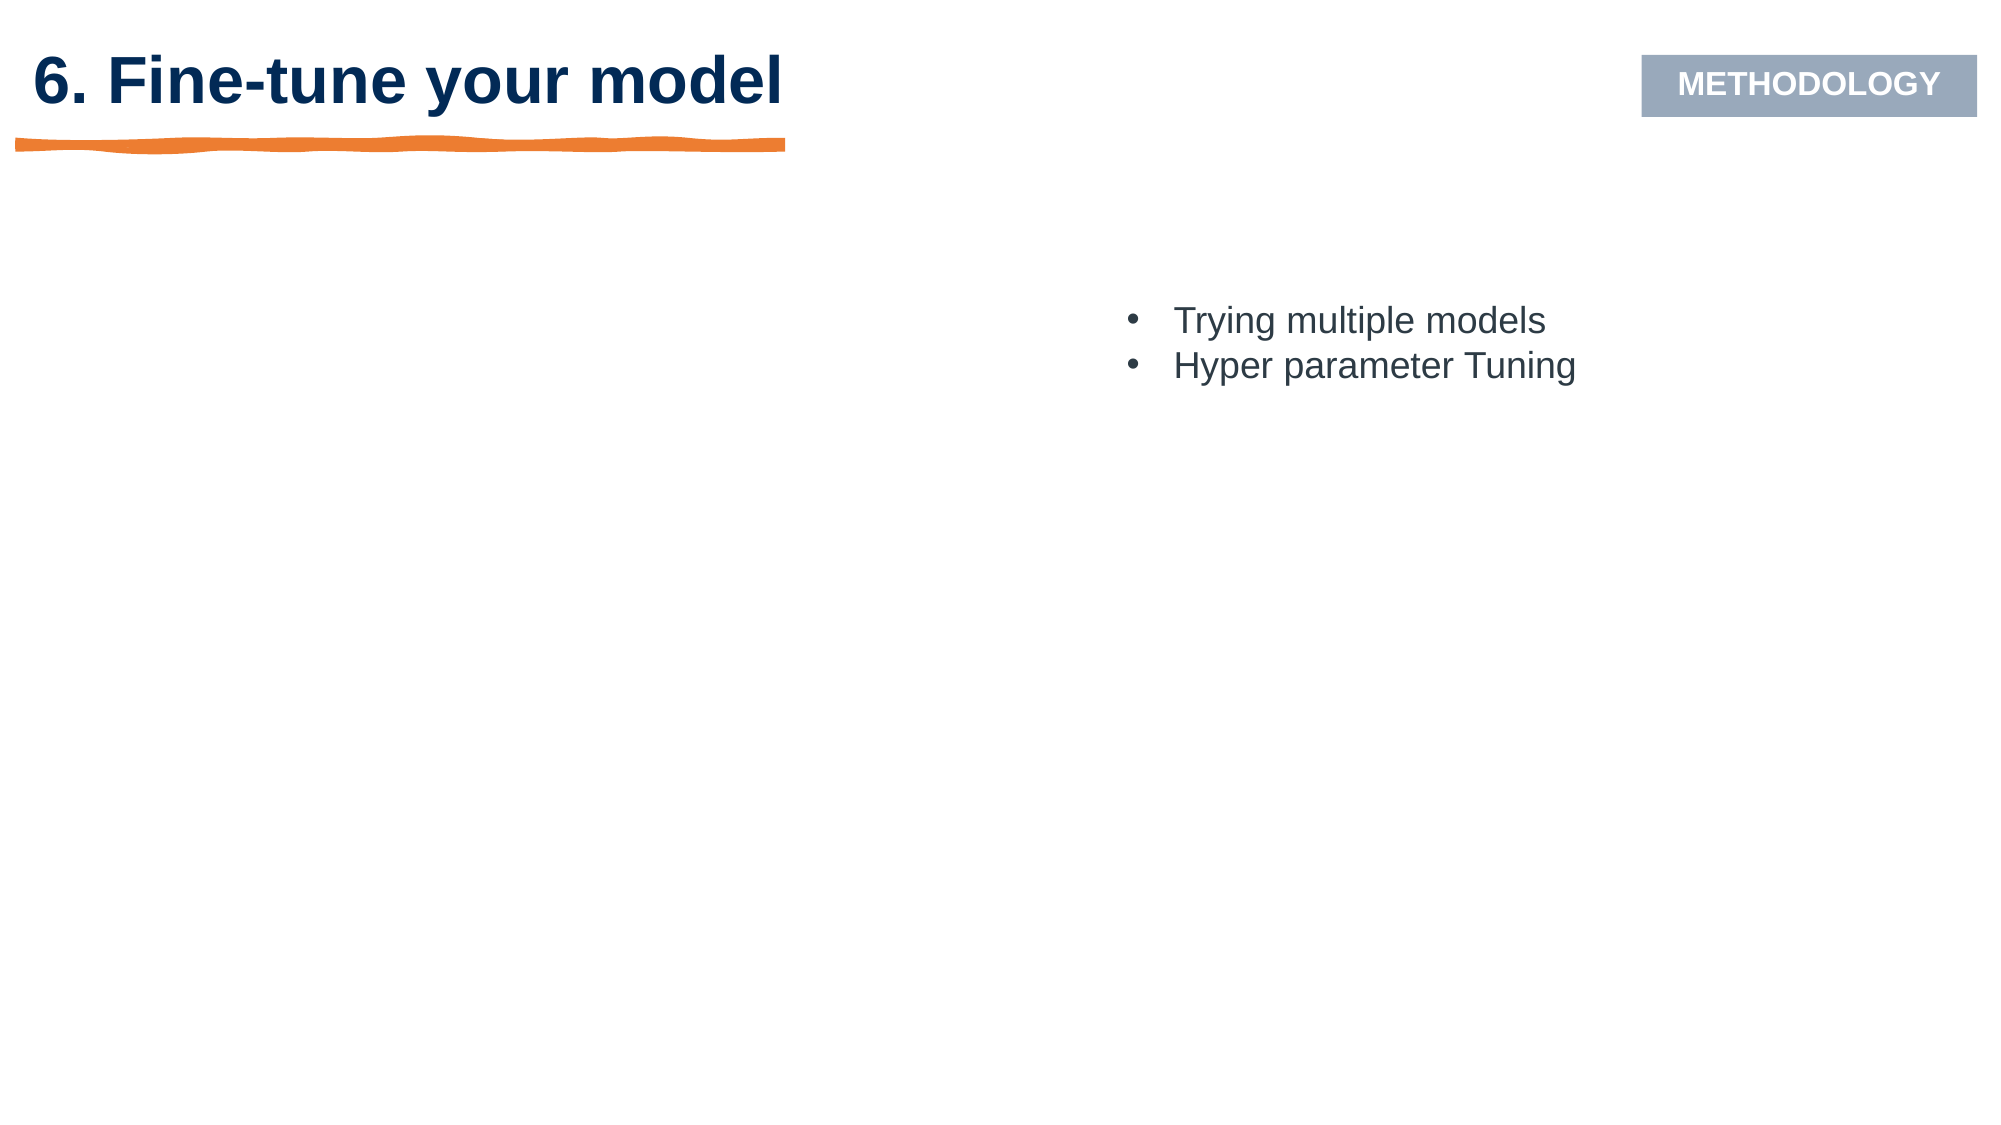

6. Fine-tune your model
METHODOLOGY

Trying multiple models
Hyper parameter Tuning